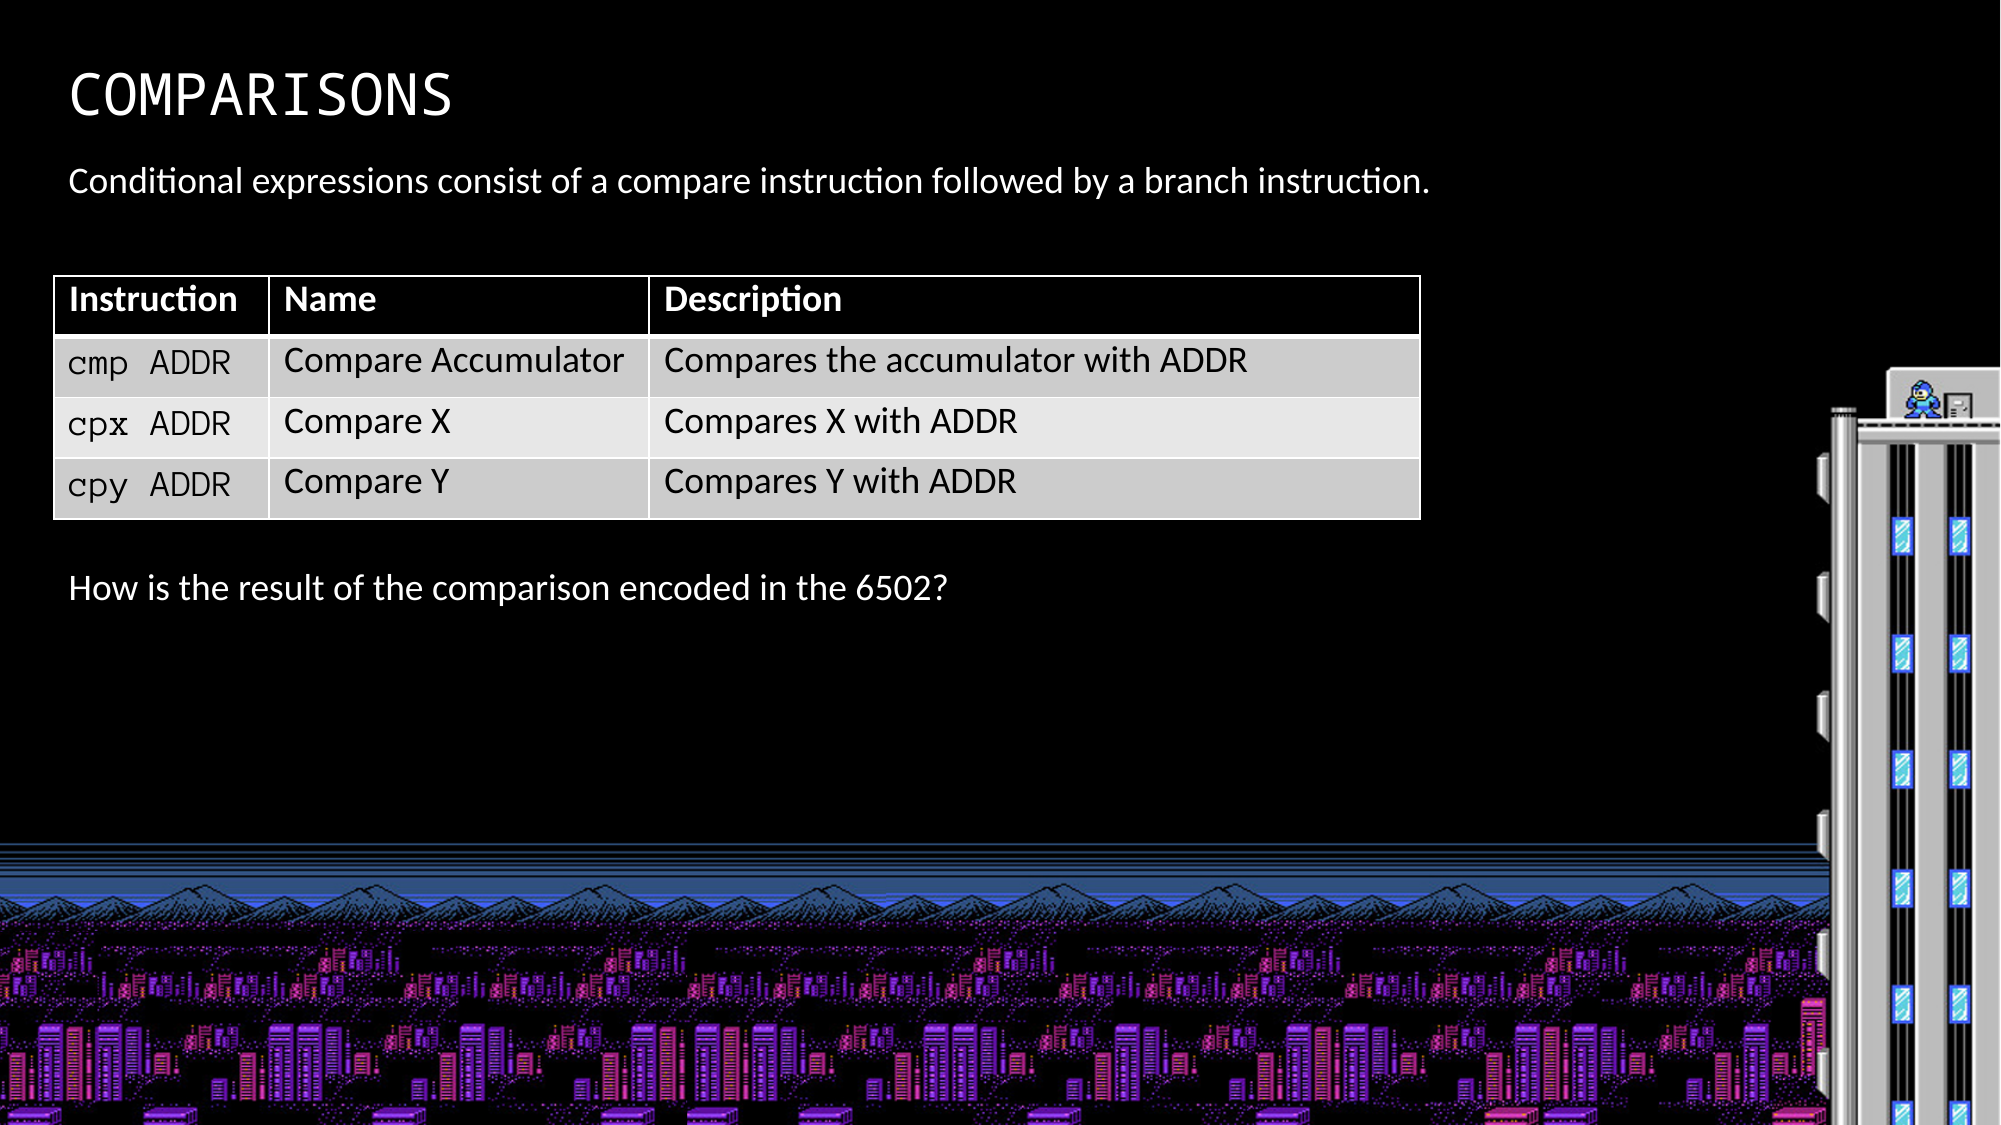

COMPARISONS
Conditional expressions consist of a compare instruction followed by a branch instruction.
| Instruction | Name | Description |
| --- | --- | --- |
| cmp ADDR | Compare Accumulator | Compares the accumulator with ADDR |
| cpx ADDR | Compare X | Compares X with ADDR |
| cpy ADDR | Compare Y | Compares Y with ADDR |
How is the result of the comparison encoded in the 6502?